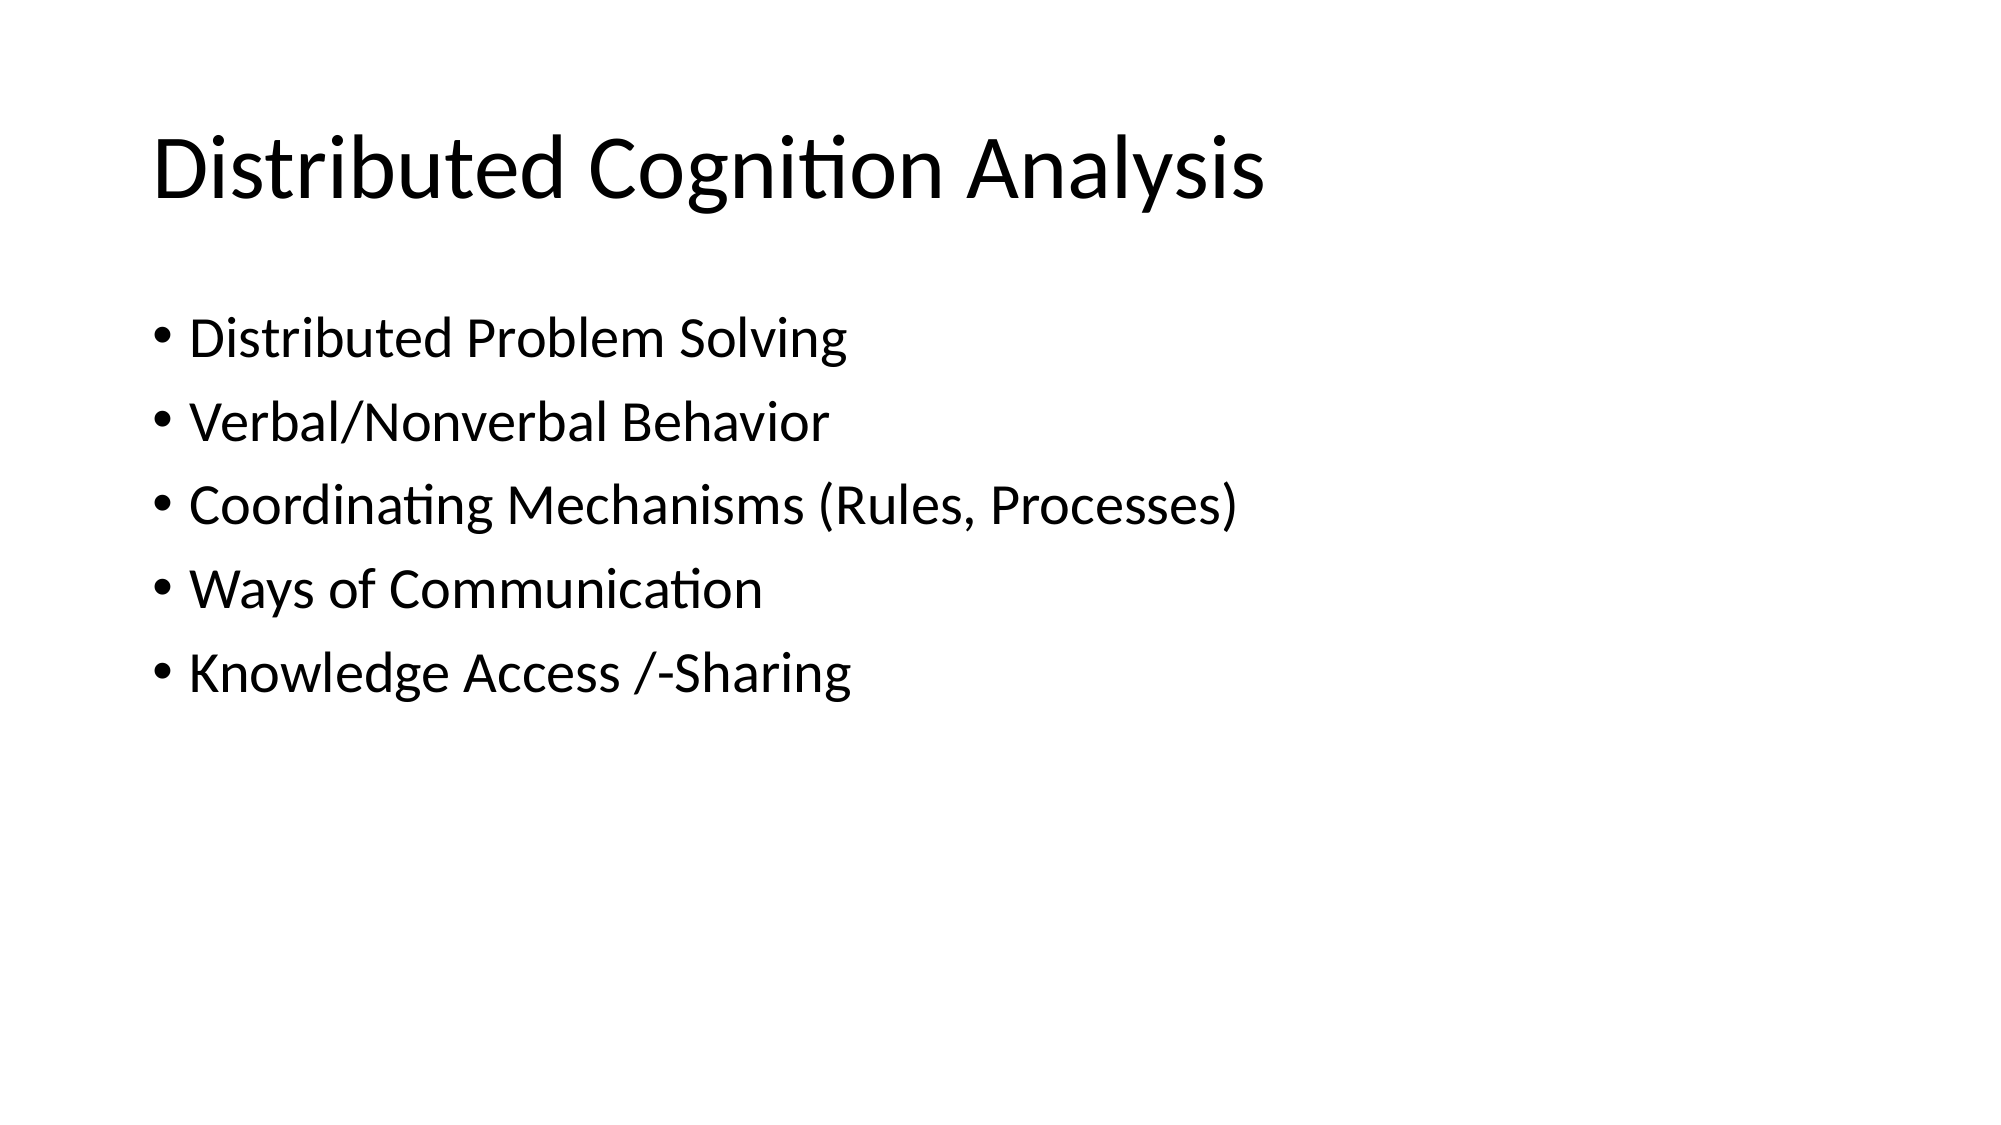

# Distributed Cognition Analysis
Distributed Problem Solving
Verbal/Nonverbal Behavior
Coordinating Mechanisms (Rules, Processes)
Ways of Communication
Knowledge Access /-Sharing